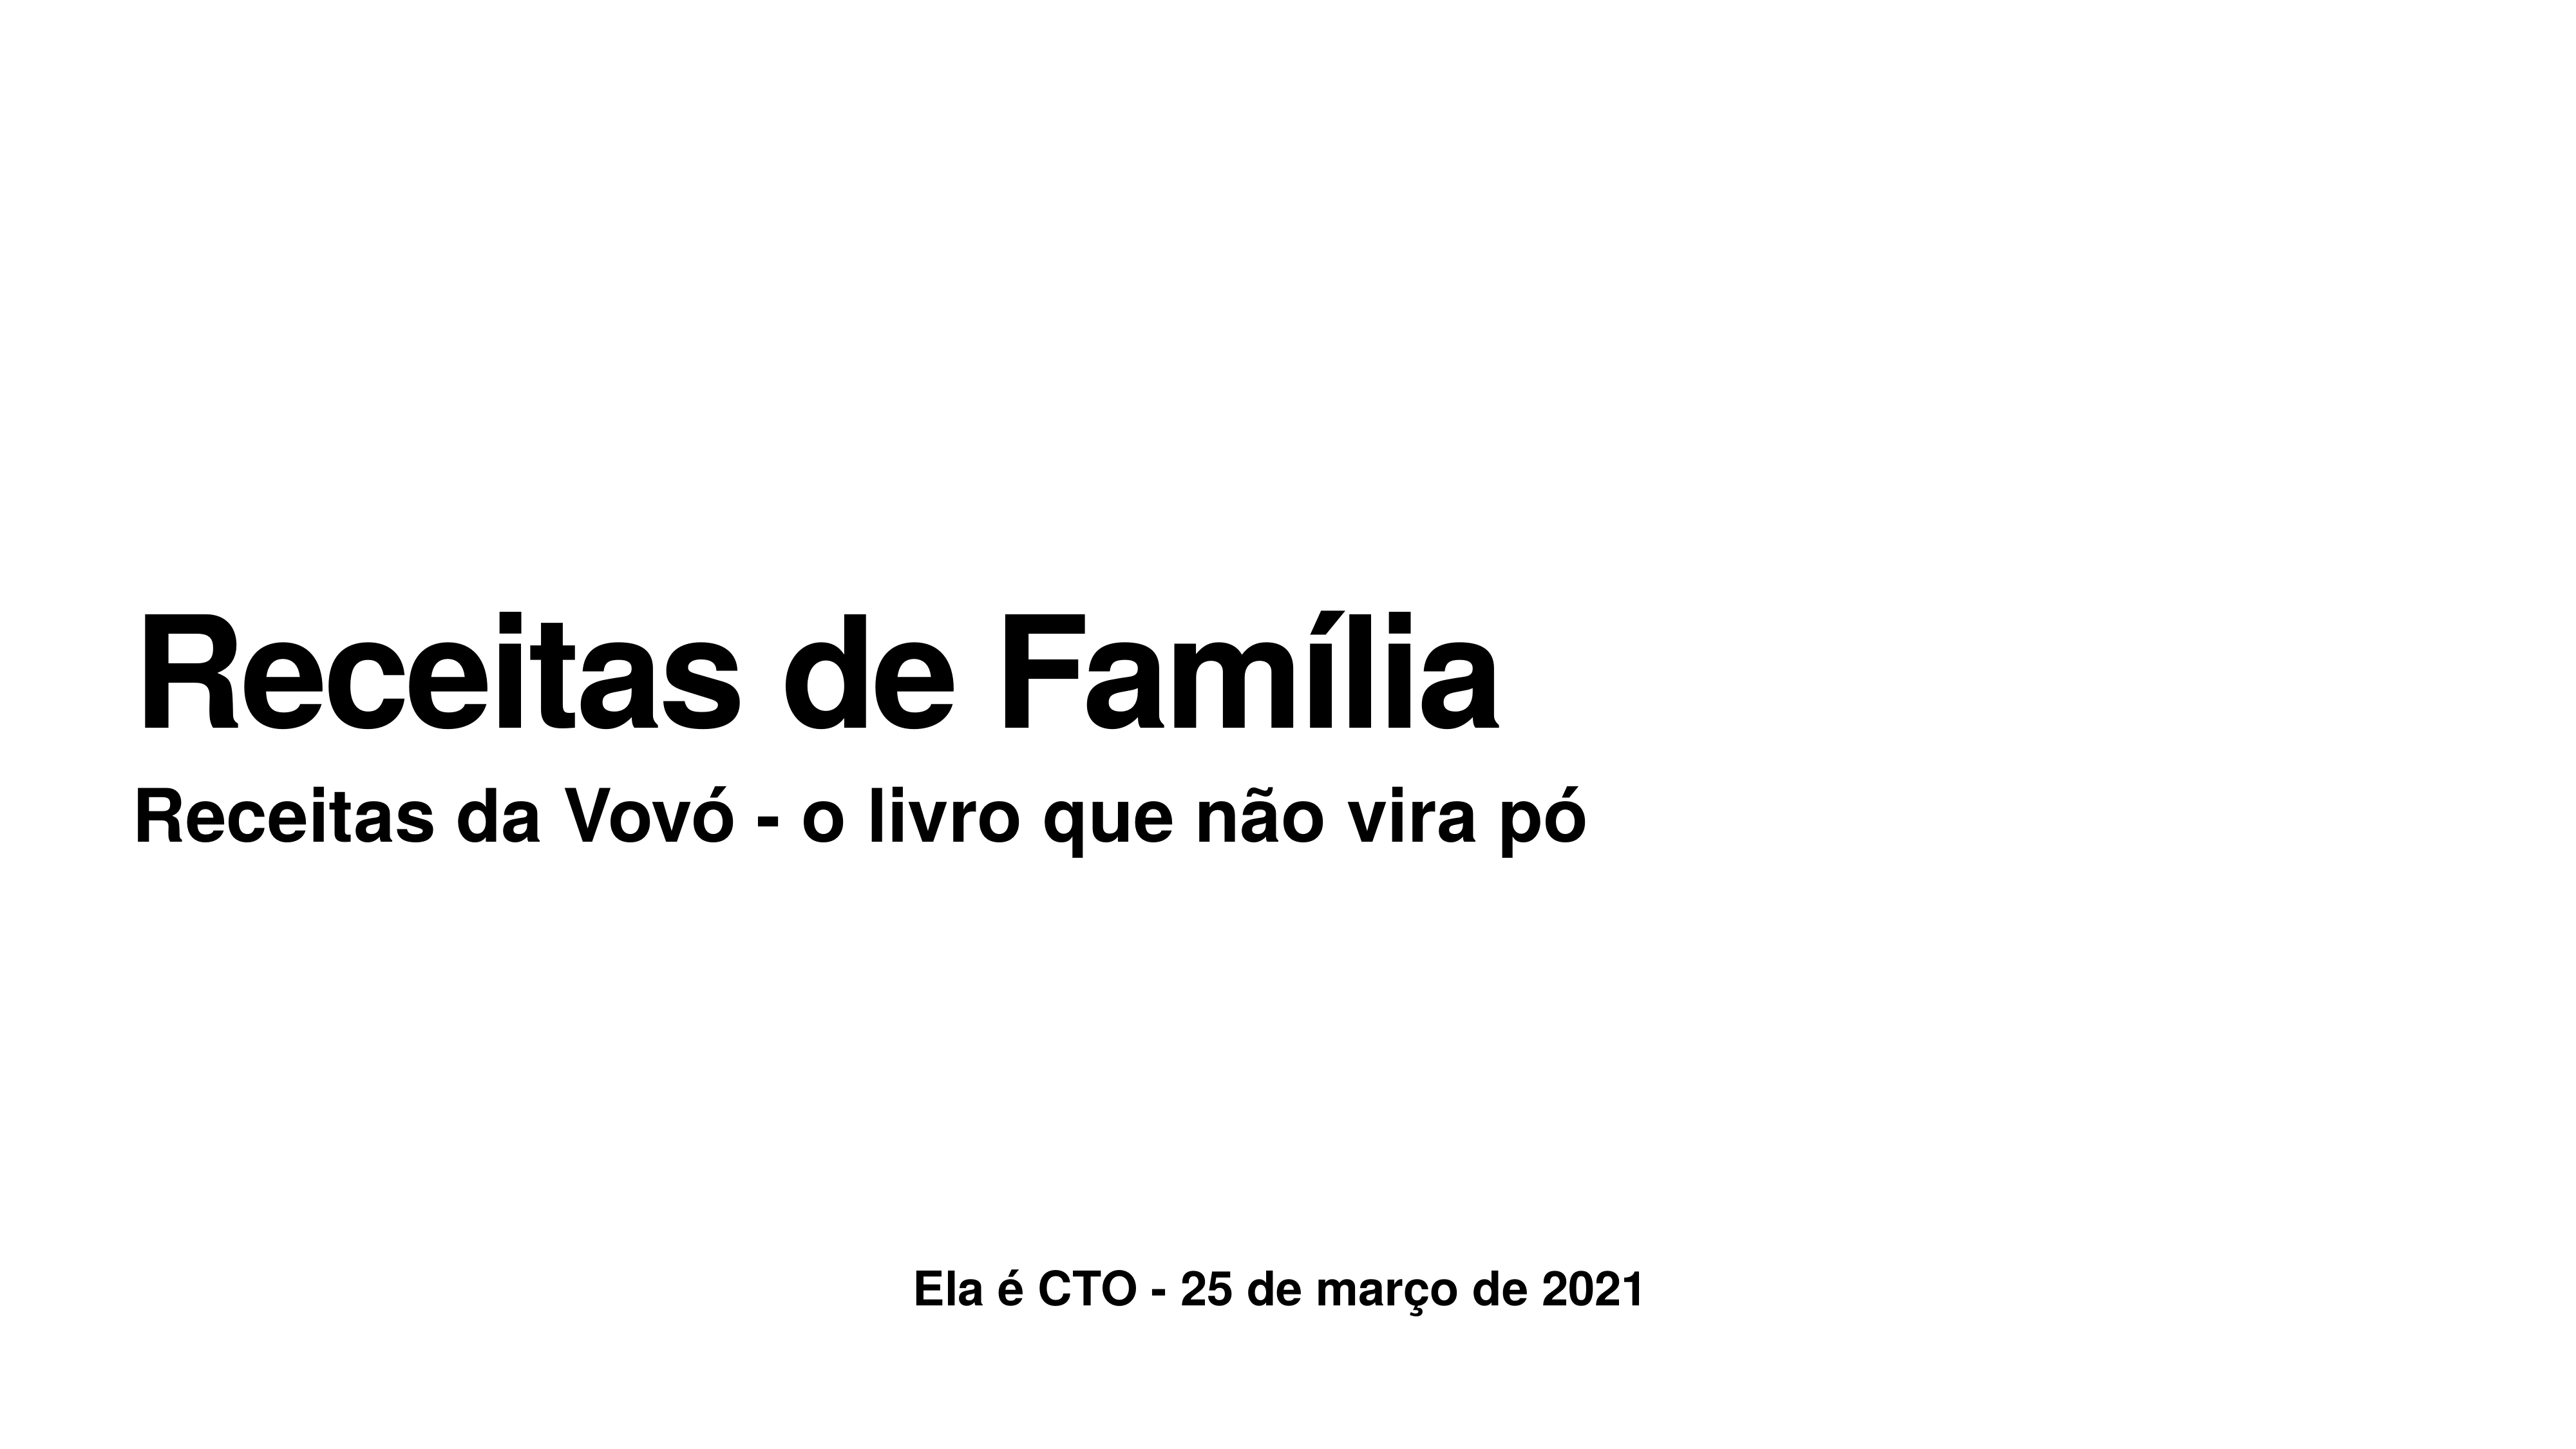

# Receitas de Família
Receitas da Vovó - o livro que não vira pó
Ela é CTO - 25 de março de 2021